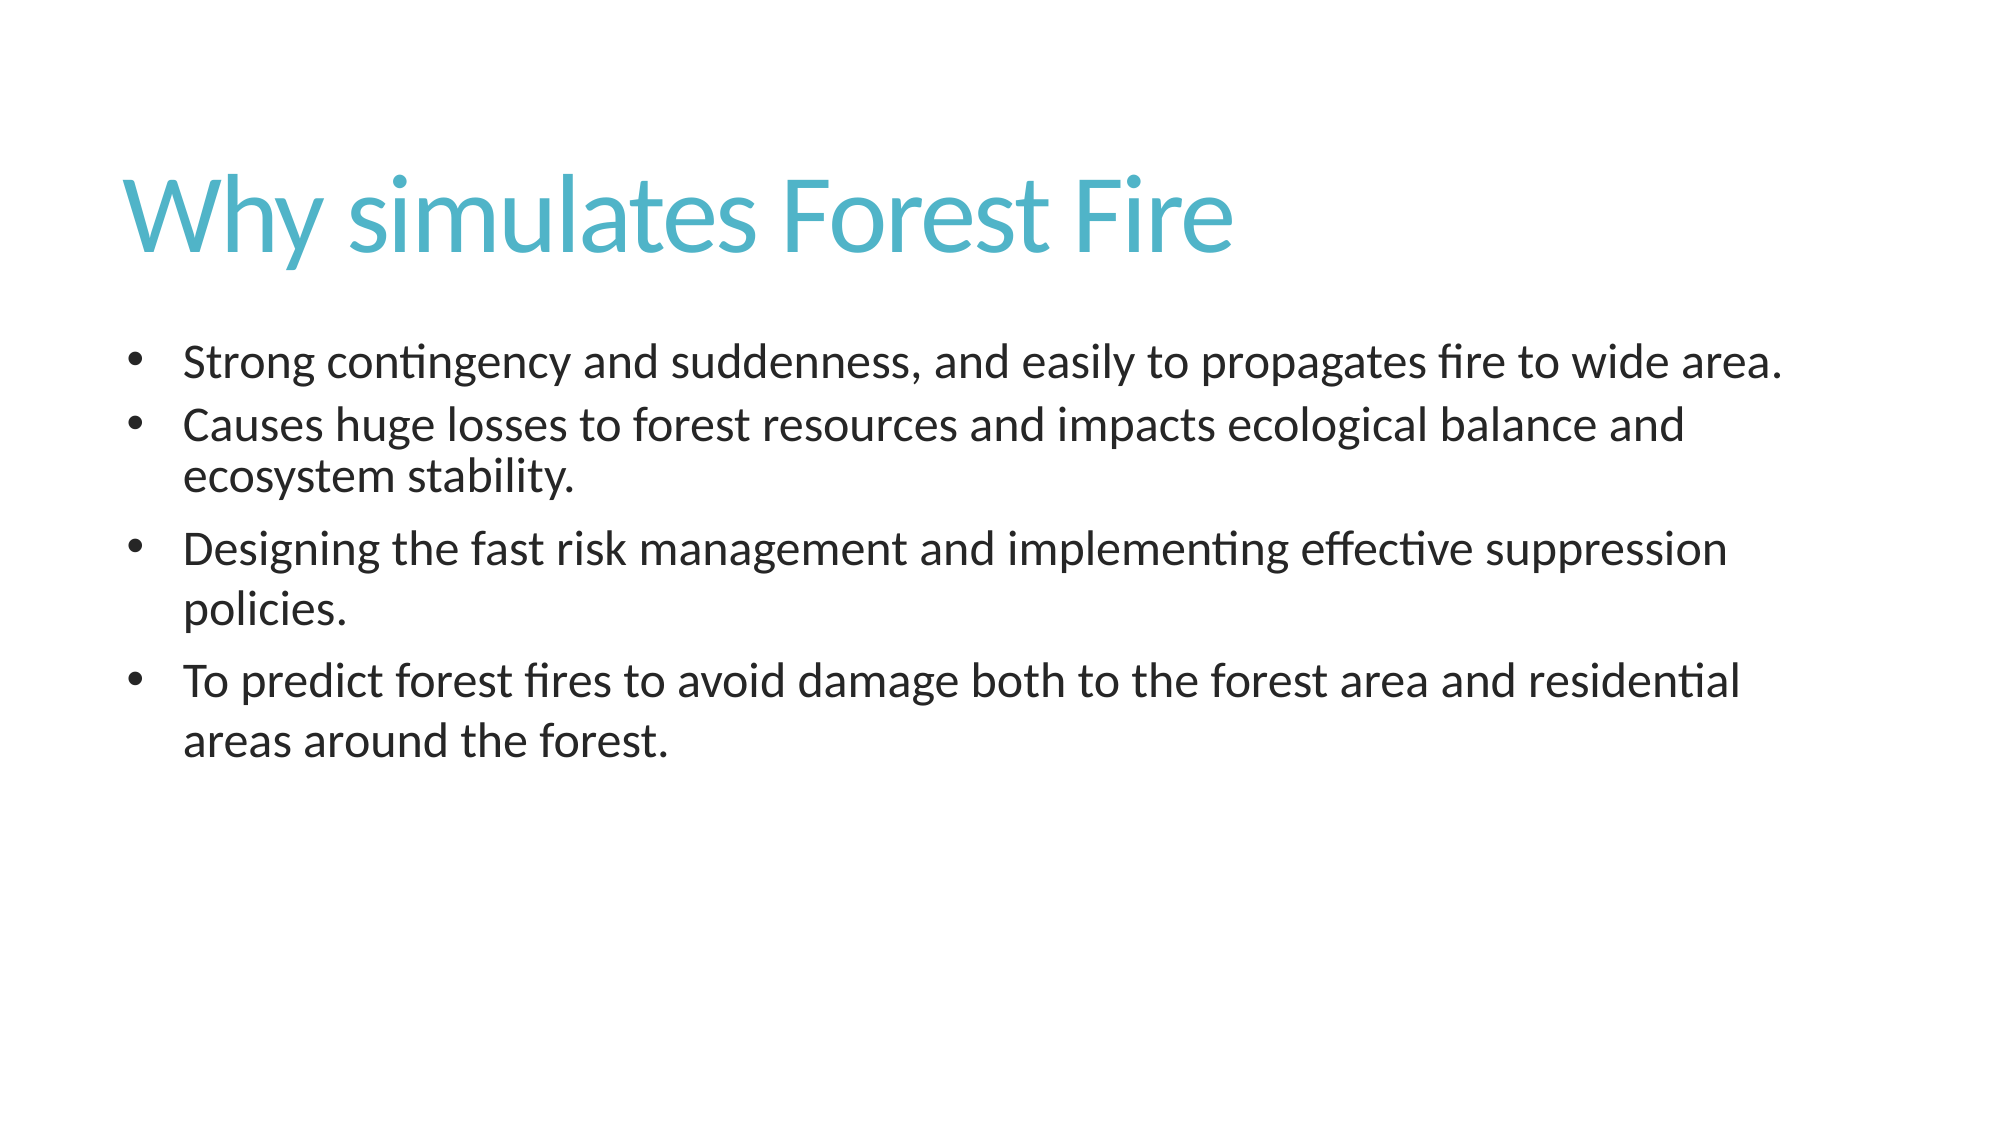

# Why simulates Forest Fire
Strong contingency and suddenness, and easily to propagates fire to wide area.
Causes huge losses to forest resources and impacts ecological balance and ecosystem stability.
Designing the fast risk management and implementing effective suppression policies.
To predict forest fires to avoid damage both to the forest area and residential areas around the forest.